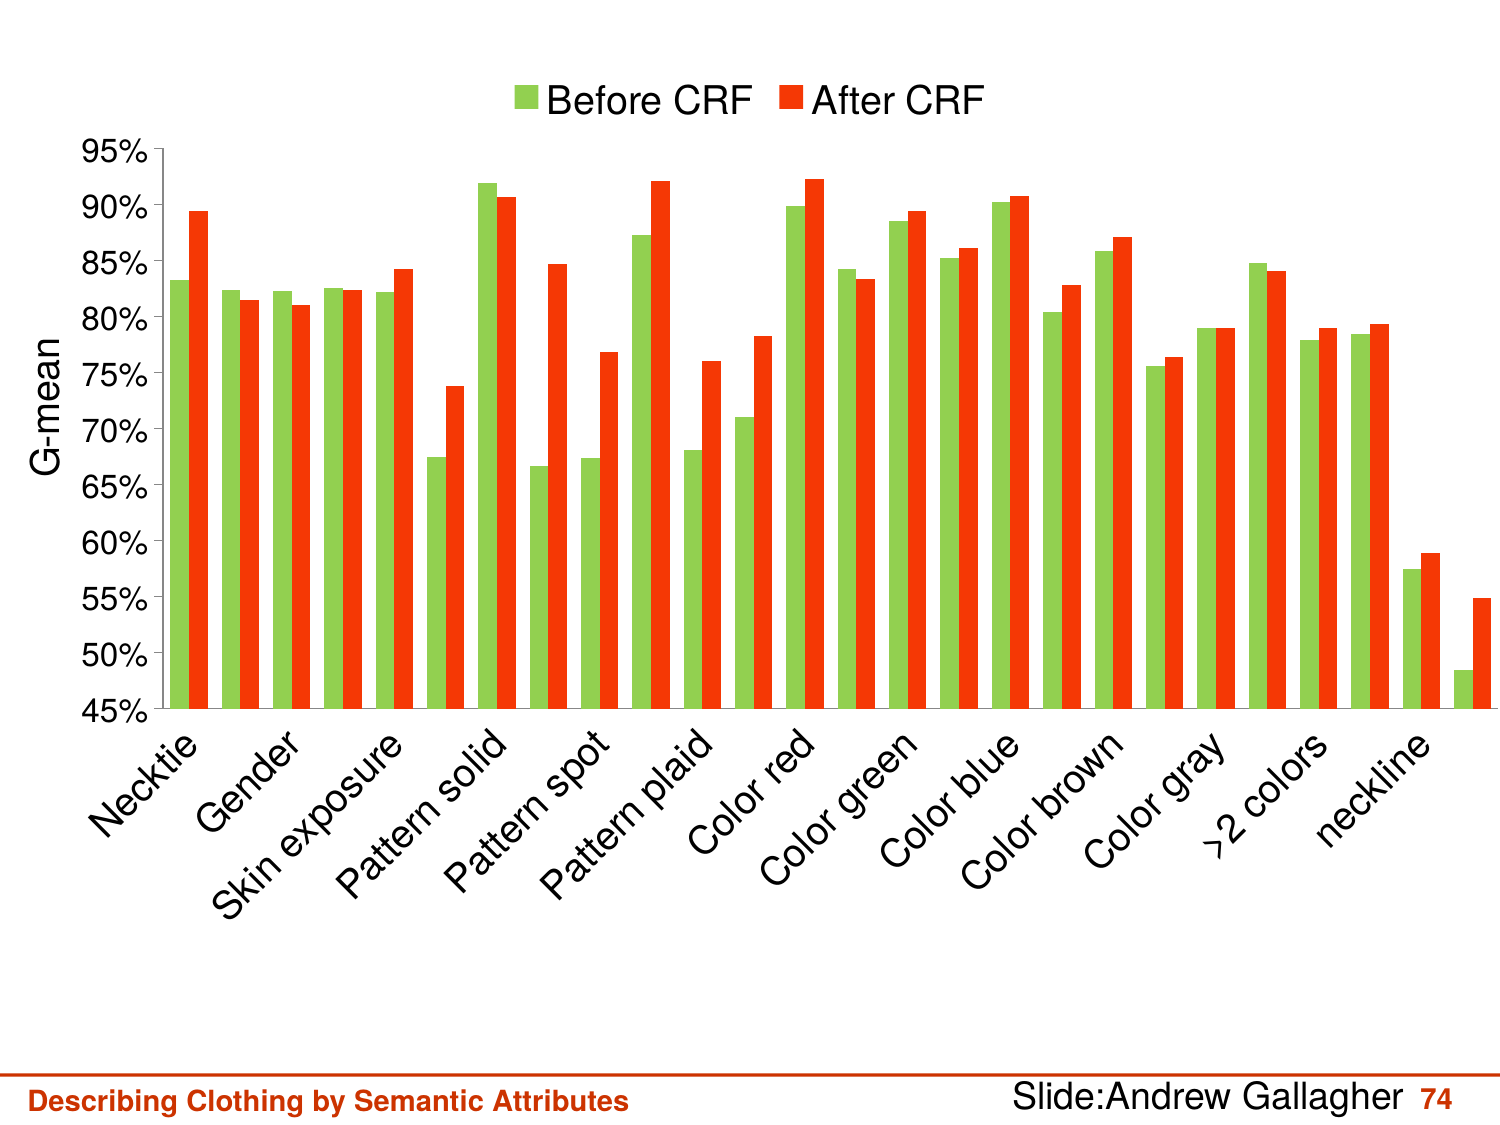

### Chart

| Category | Before CRF | After CRF |
|---|---|---|
| Necktie | 0.832800000000001 | 0.8941 |
| Collar | 0.823900000000001 | 0.8151 |
| Gender | 0.8225 | 0.8104 |
| Placket presence | 0.8252 | 0.823900000000001 |
| Skin exposure | 0.822 | 0.8423 |
| Scarf | 0.674900000000004 | 0.7384 |
| Pattern solid | 0.9195 | 0.9066 |
| Pattern floral | 0.666800000000005 | 0.846700000000004 |
| Pattern spot | 0.674000000000004 | 0.768400000000001 |
| Pattern graphics | 0.872800000000004 | 0.920700000000001 |
| Pattern plaid | 0.6812 | 0.7605 |
| Pattern stripe | 0.710000000000001 | 0.7822 |
| Color red | 0.8988 | 0.922700000000001 |
| Color yellow | 0.8422 | 0.833900000000001 |
| Color green | 0.885 | 0.8945 |
| Color cyan | 0.852100000000001 | 0.861000000000001 |
| Color blue | 0.9018 | 0.9071 |
| Color purple | 0.8036 | 0.8281 |
| Color brown | 0.8585 | 0.870700000000004 |
| Color white | 0.755600000000004 | 0.763800000000004 |
| Color gray | 0.79 | 0.7894 |
| Color black | 0.848000000000001 | 0.840600000000004 |
| >2 colors | 0.778600000000005 | 0.7895 |
| sleevelength | 0.7845 | 0.7931 |
| neckline | 0.5745 | 0.589 |
| category | 0.4845 | 0.5484 |
Slide:Andrew Gallagher